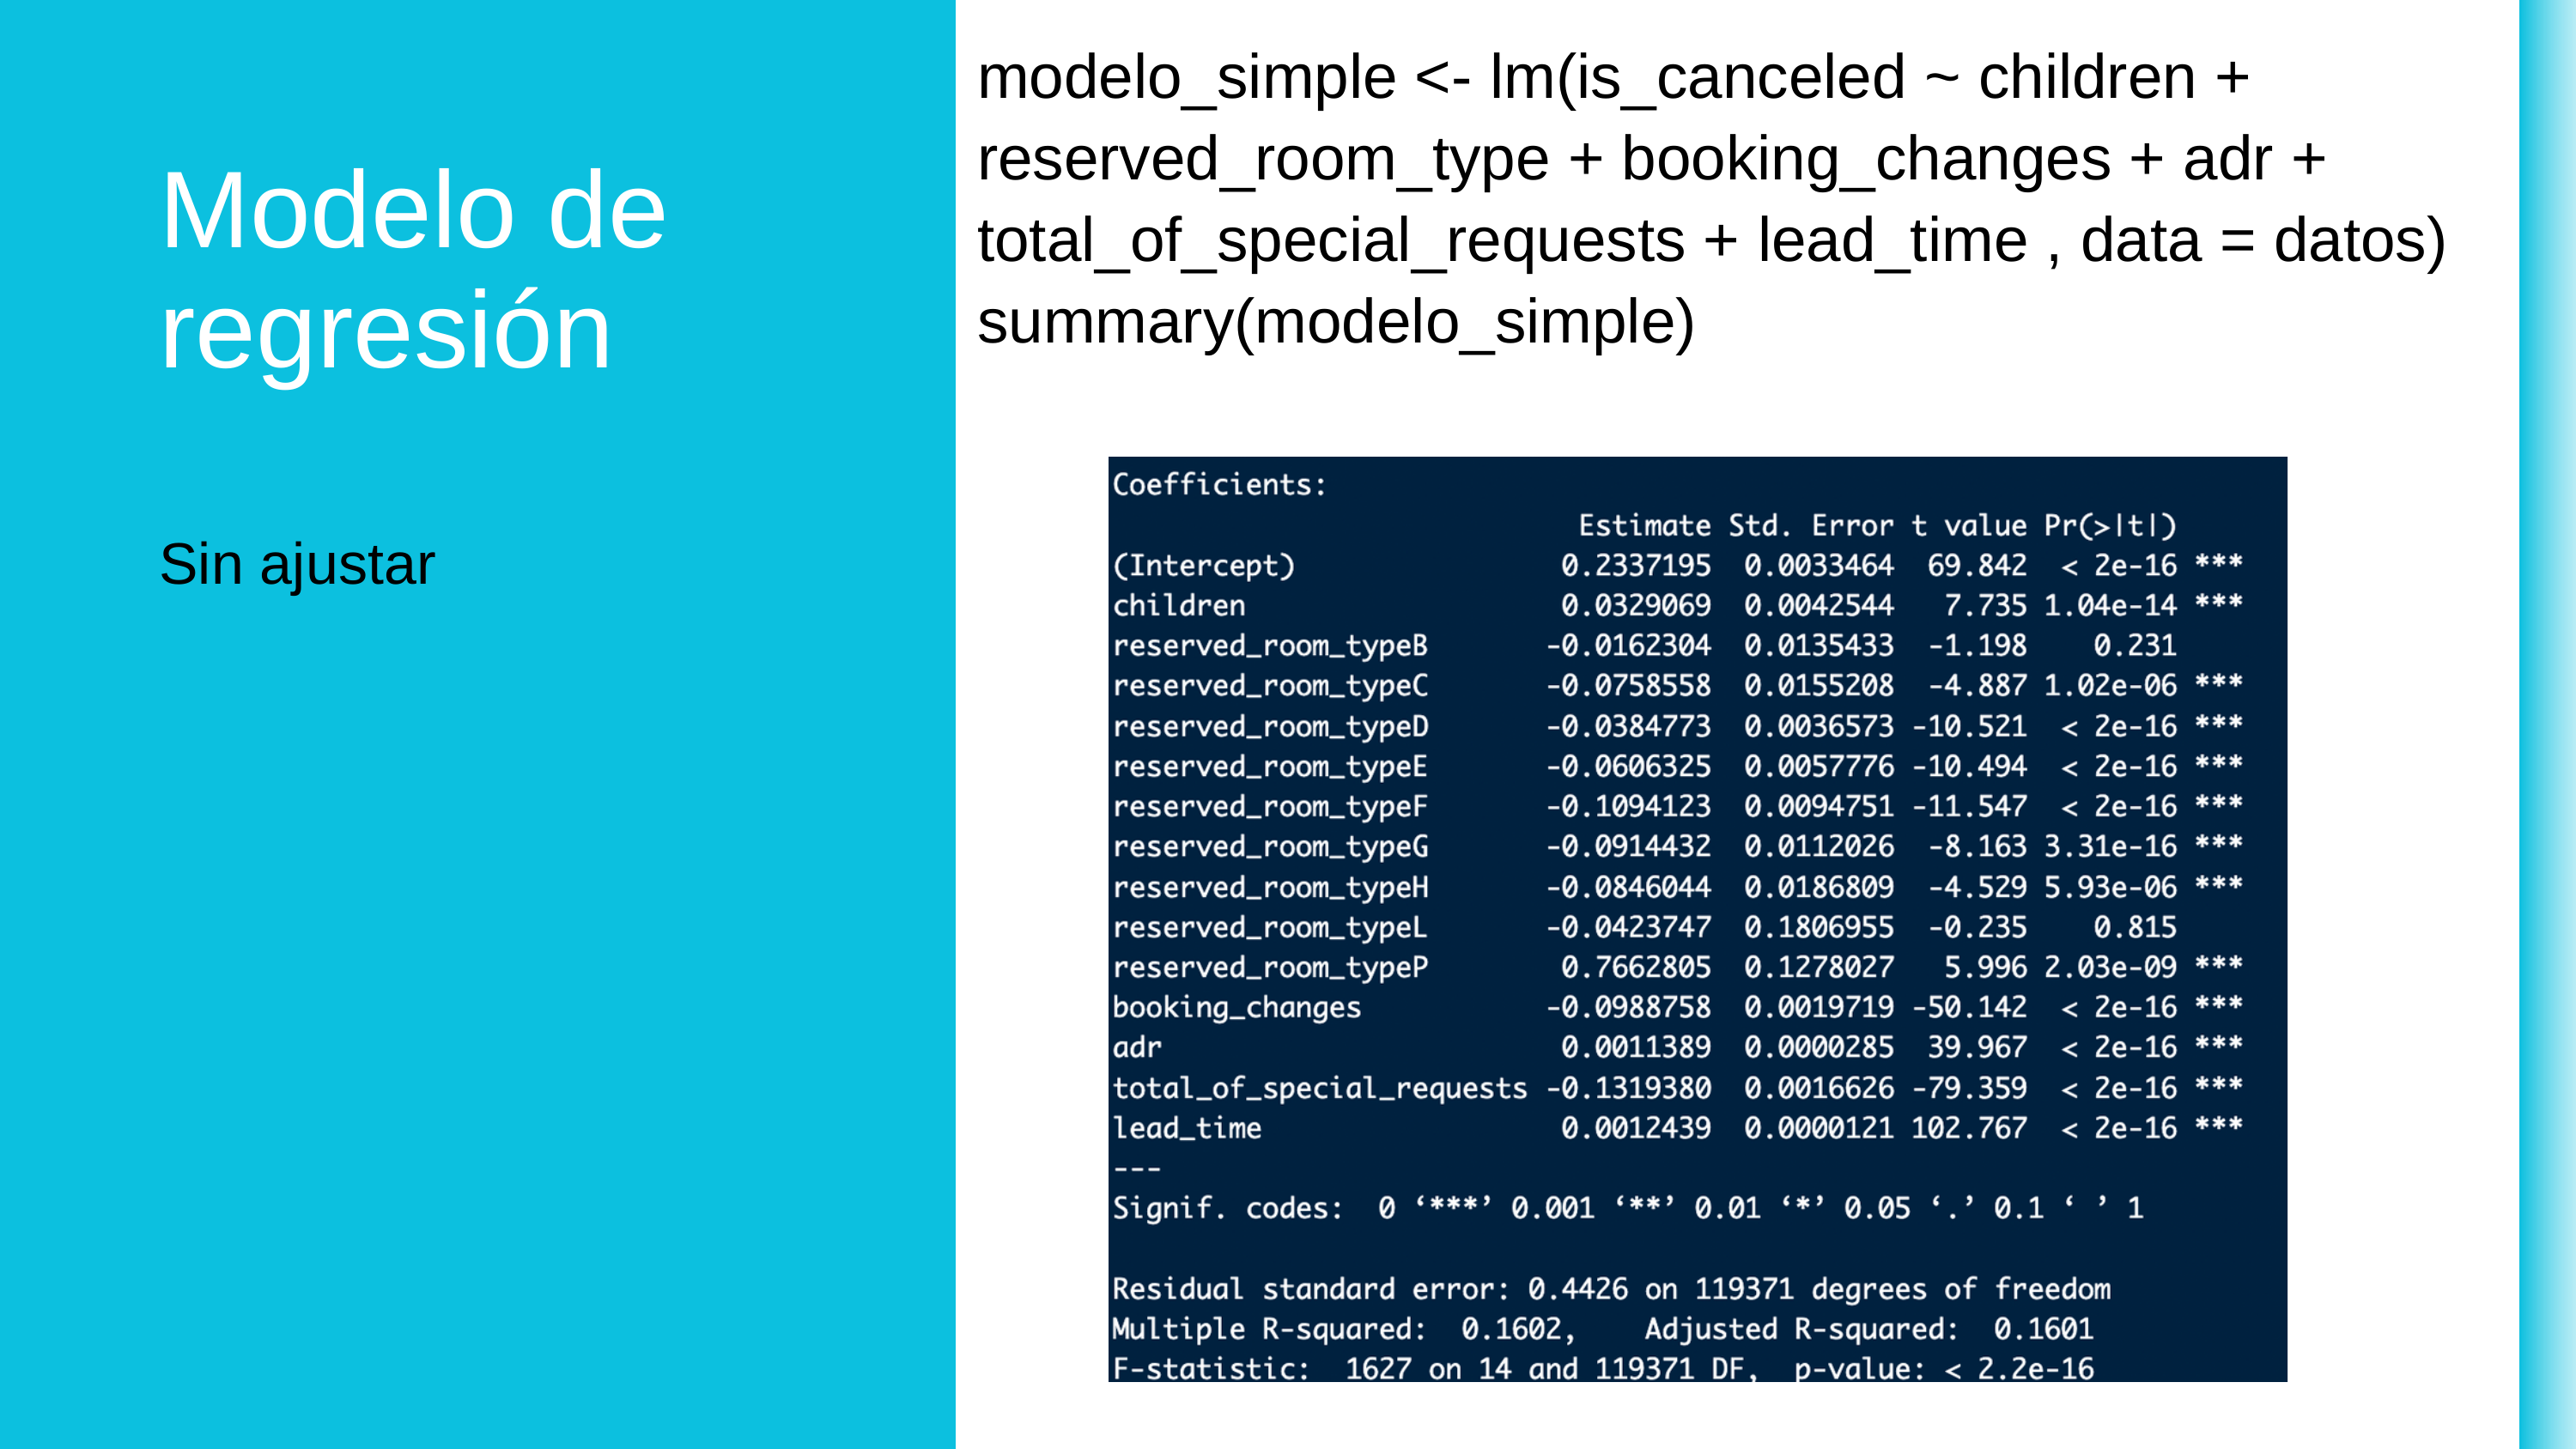

modelo_simple <- lm(is_canceled ~ children + reserved_room_type + booking_changes + adr + total_of_special_requests + lead_time , data = datos)
summary(modelo_simple)
Modelo de regresión
Sin ajustar